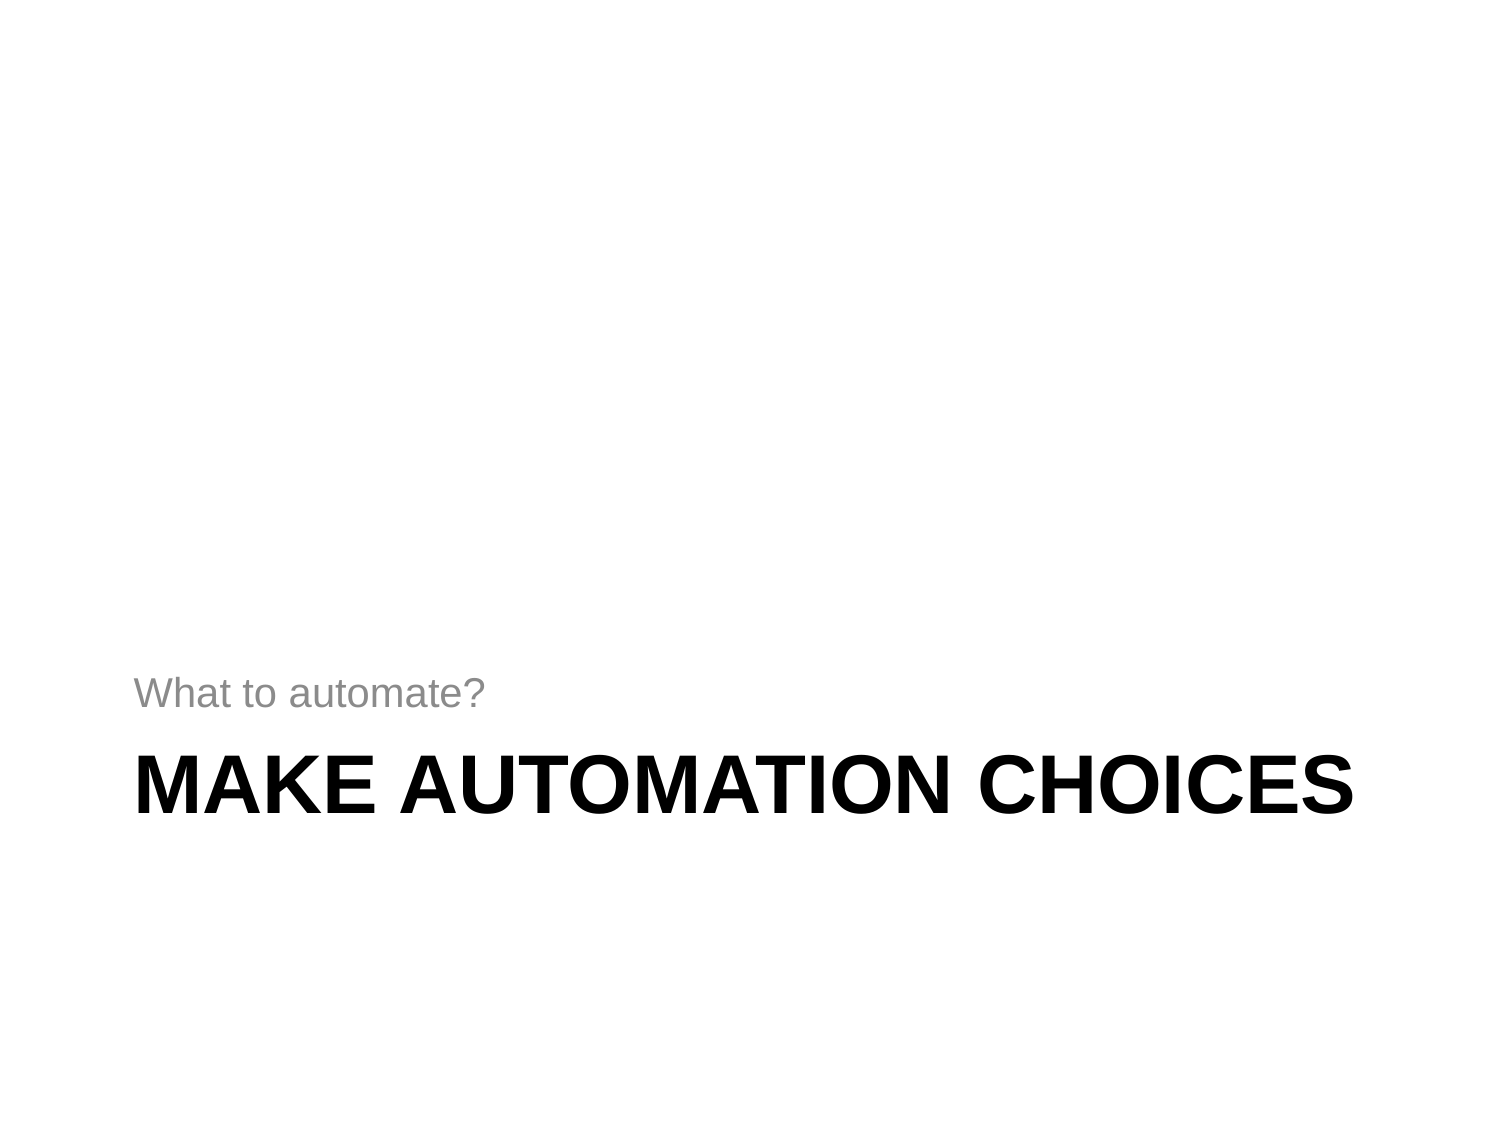

What to automate?
# Make automation choices